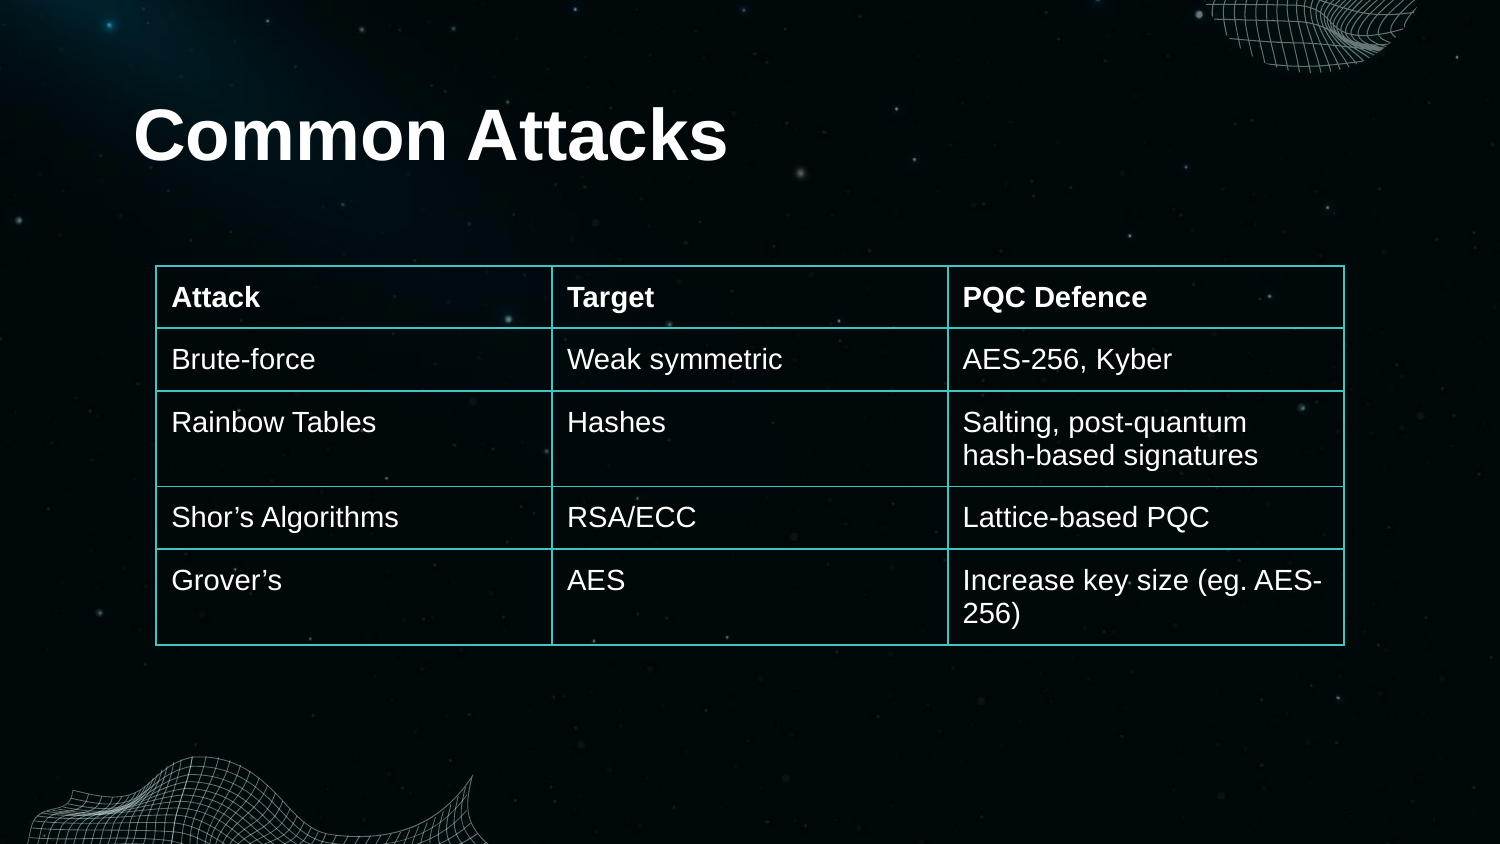

# Common Attacks
| Attack | Target | PQC Defence |
| --- | --- | --- |
| Brute-force | Weak symmetric | AES-256, Kyber |
| Rainbow Tables | Hashes | Salting, post-quantum hash-based signatures |
| Shor’s Algorithms | RSA/ECC | Lattice-based PQC |
| Grover’s | AES | Increase key size (eg. AES-256) |